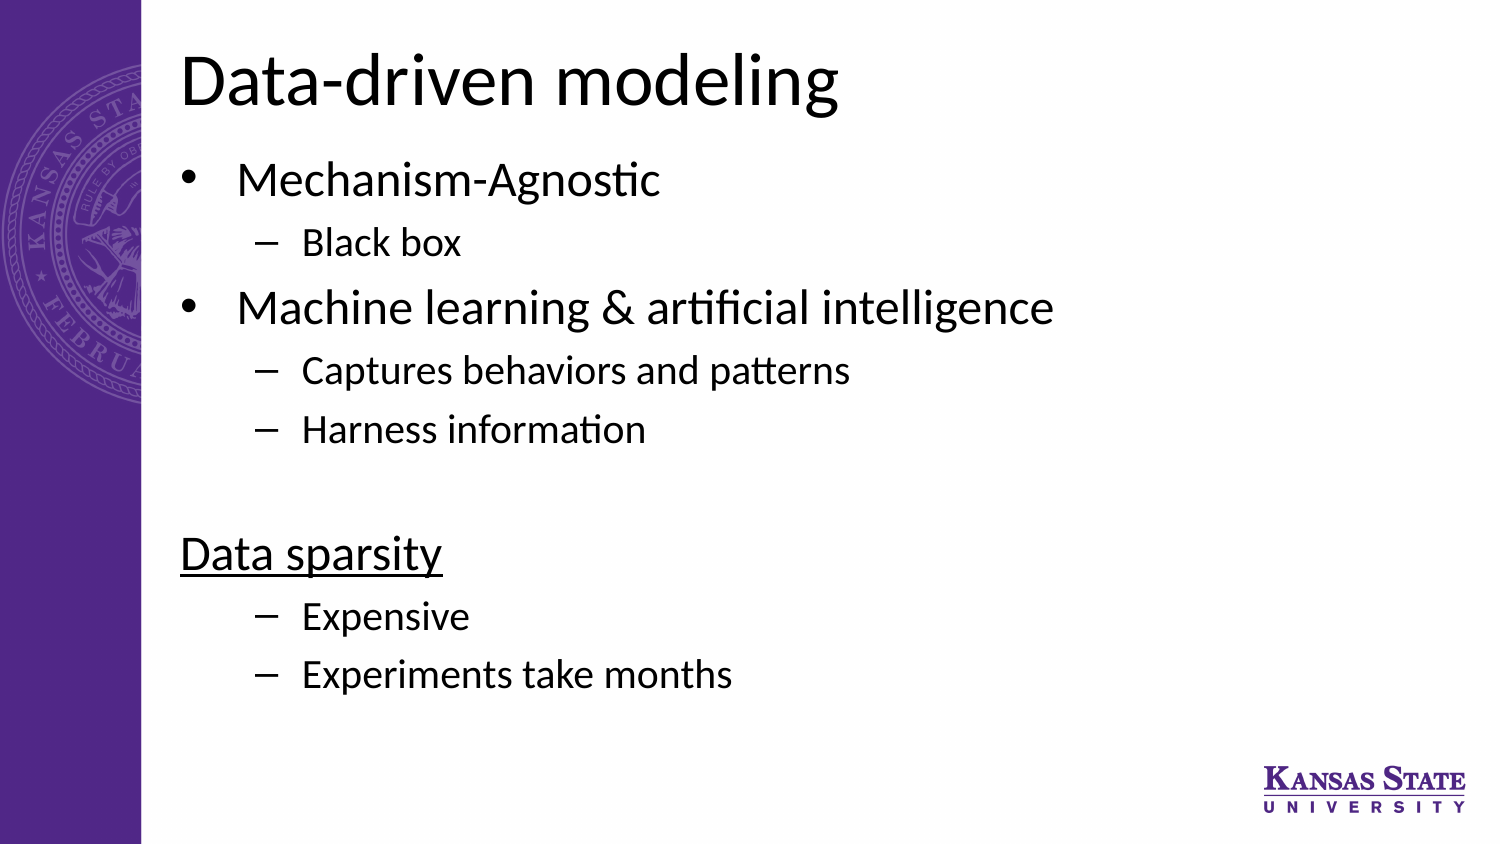

# Data-driven modeling
Mechanism-Agnostic
Black box
Machine learning & artificial intelligence
Captures behaviors and patterns
Harness information

Data sparsity
Expensive
Experiments take months